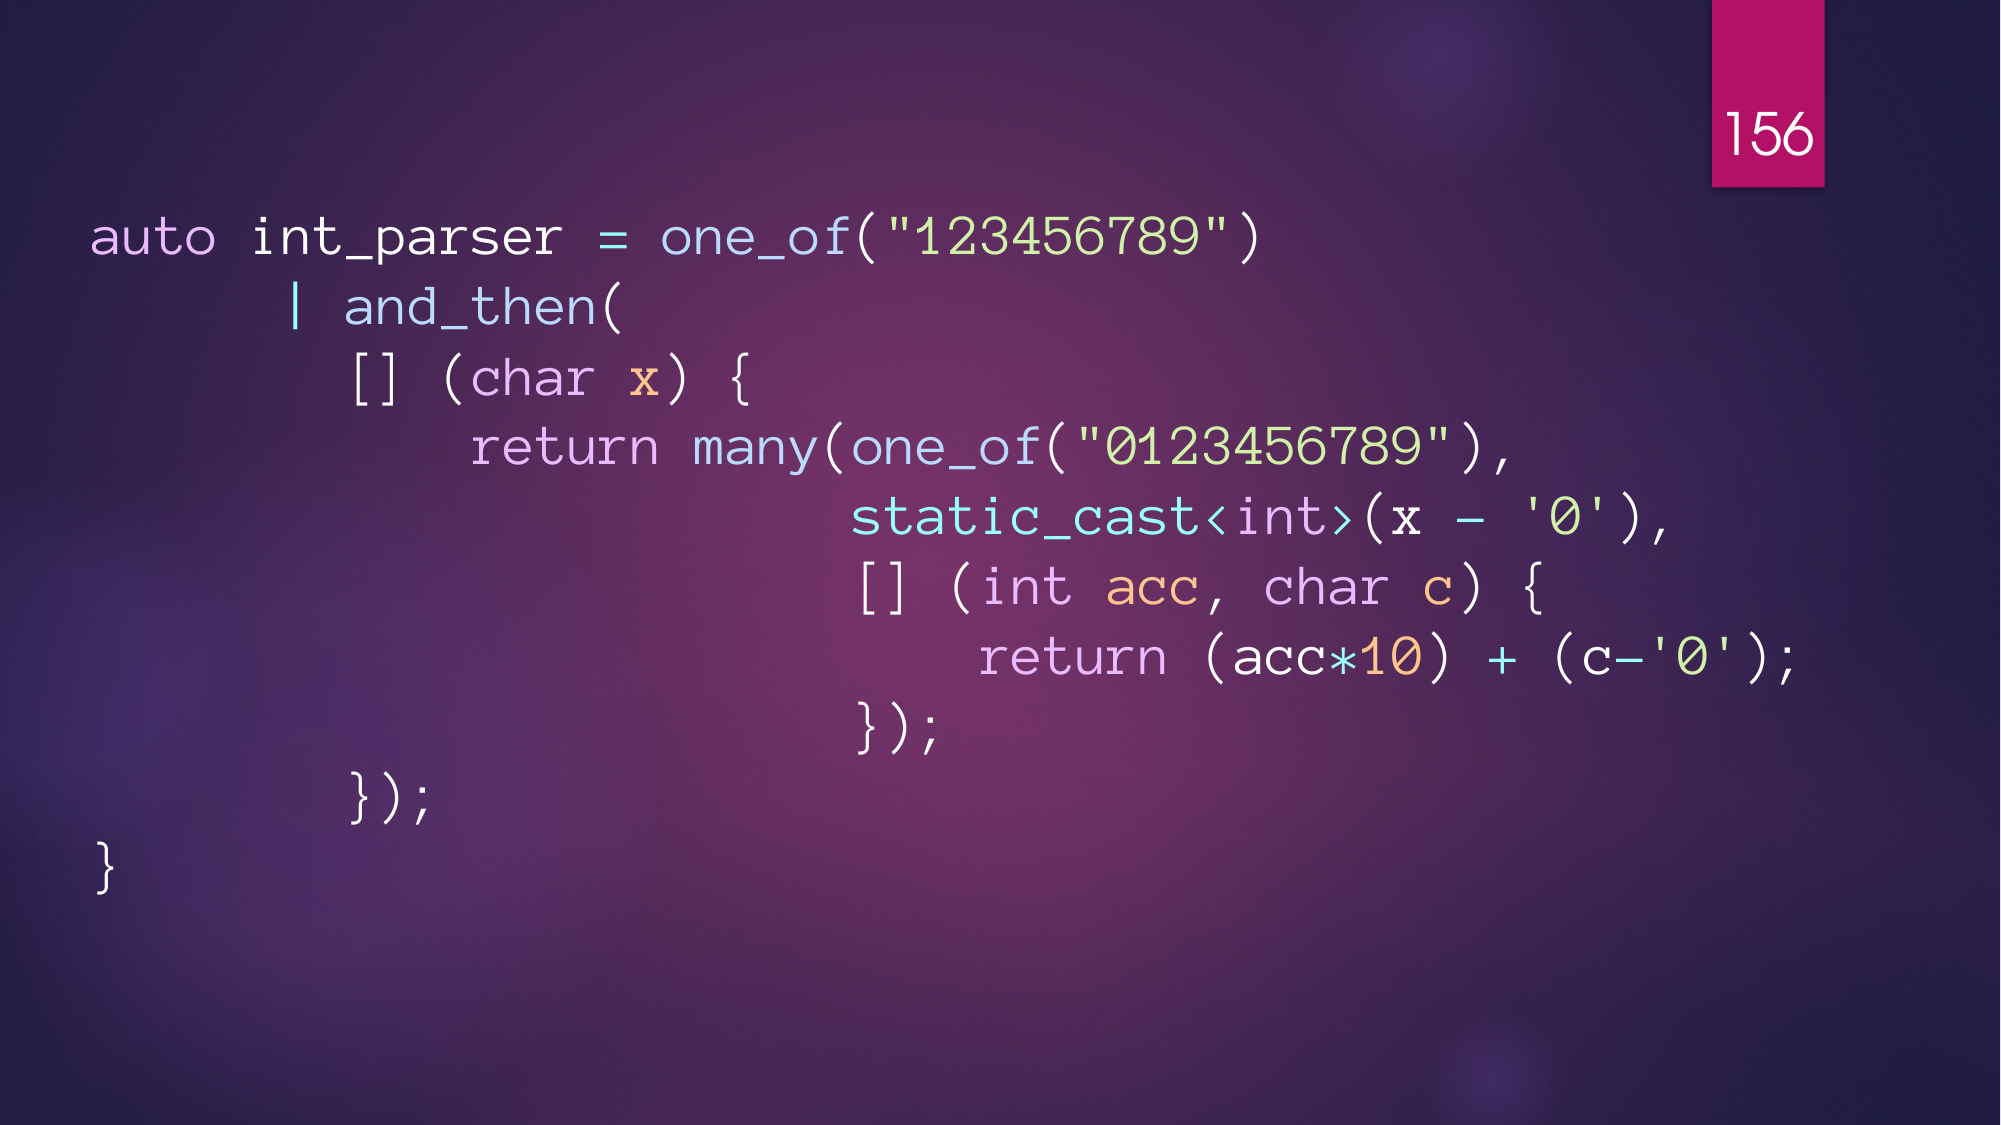

156
auto int_parser = one_of("123456789")
      | and_then(
        [] (char x) {
            return many(one_of("0123456789"),
                        static_cast<int>(x - '0'),
                        [] (int acc, char c) {
                            return (acc*10) + (c-'0');
                        });
        });
}